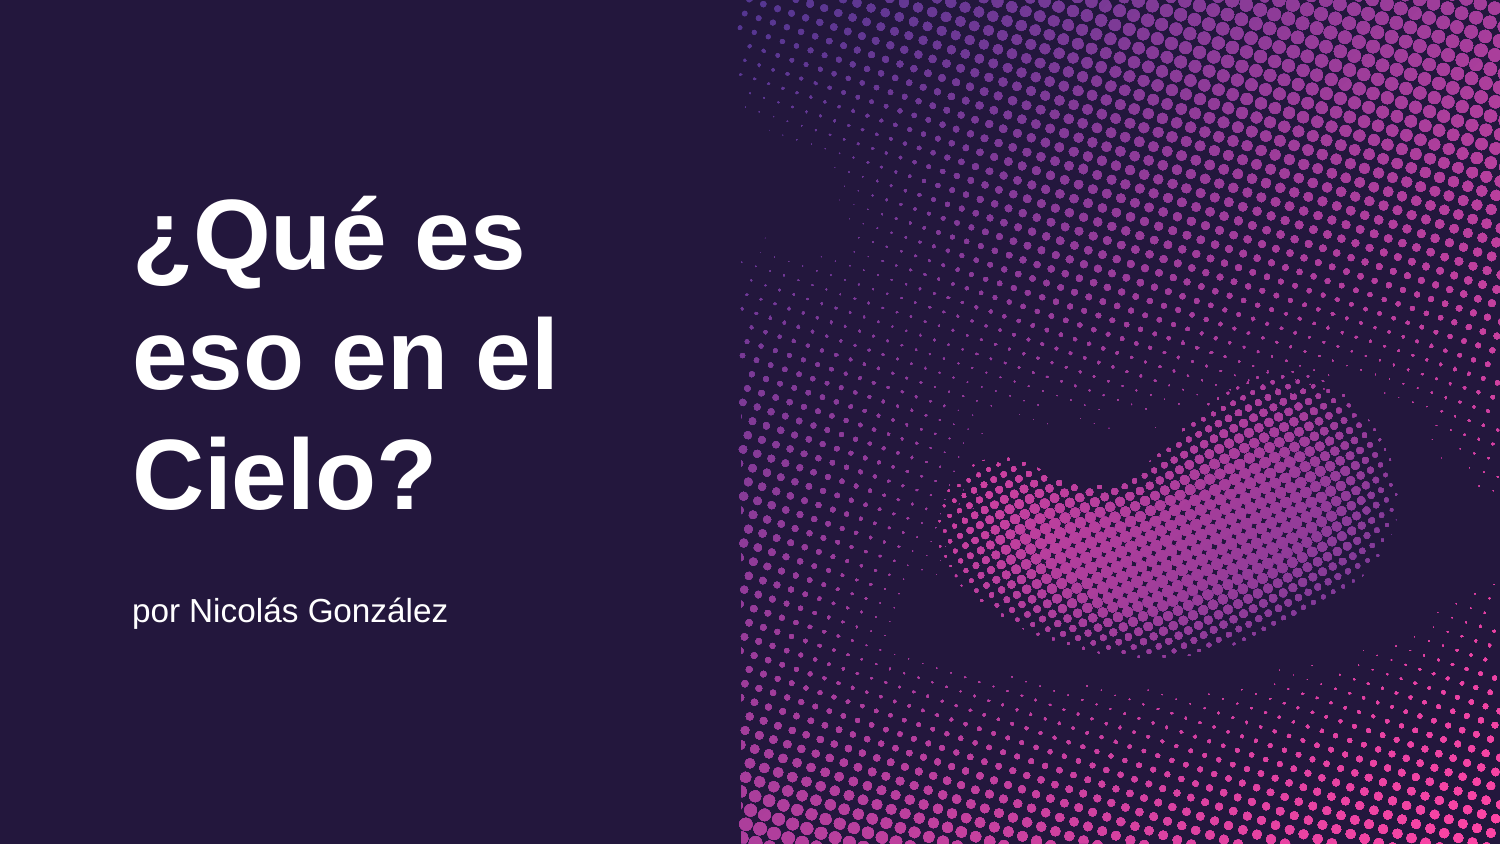

# ¿Qué es eso en el Cielo?

por Nicolás González